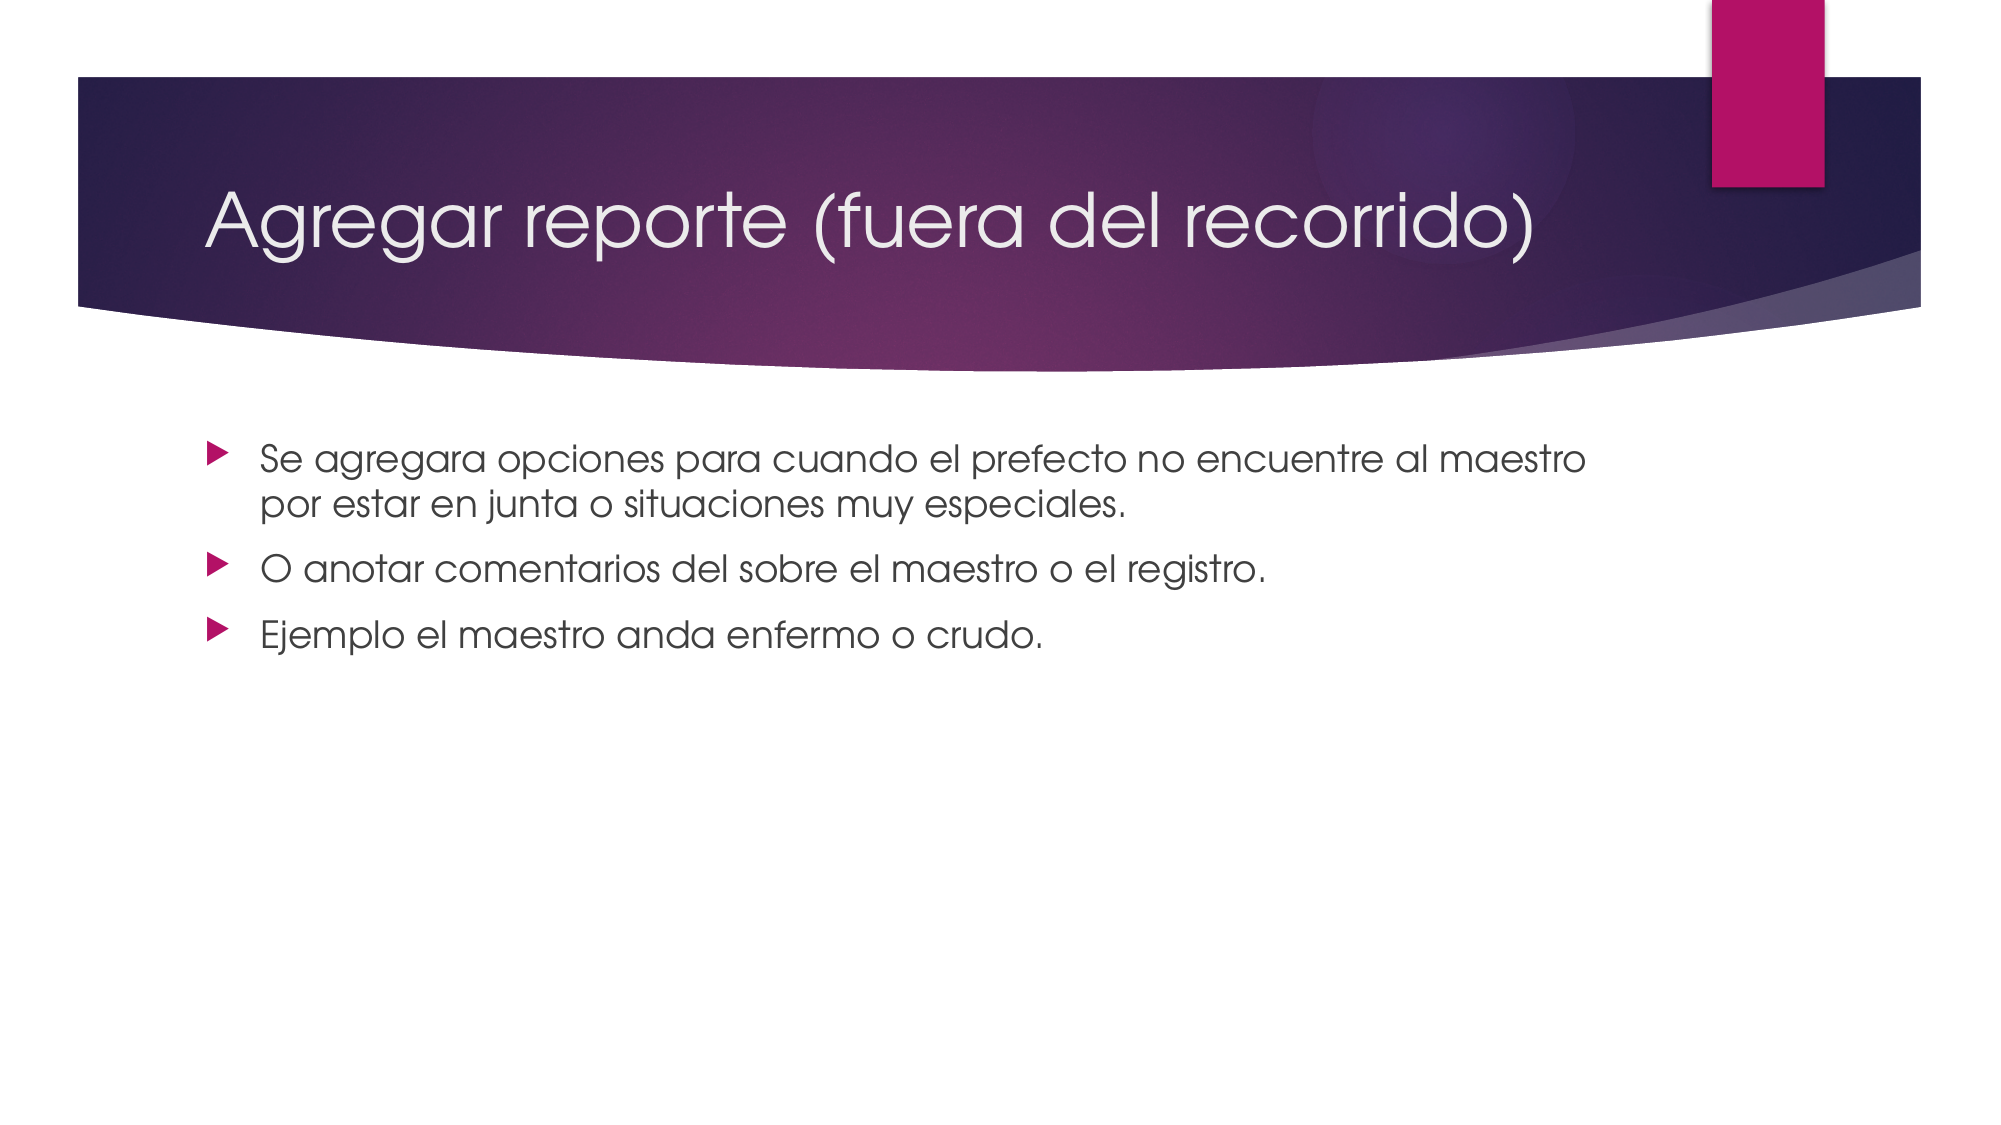

# Agregar reporte (fuera del recorrido)
Se agregara opciones para cuando el prefecto no encuentre al maestro por estar en junta o situaciones muy especiales.
O anotar comentarios del sobre el maestro o el registro.
Ejemplo el maestro anda enfermo o crudo.